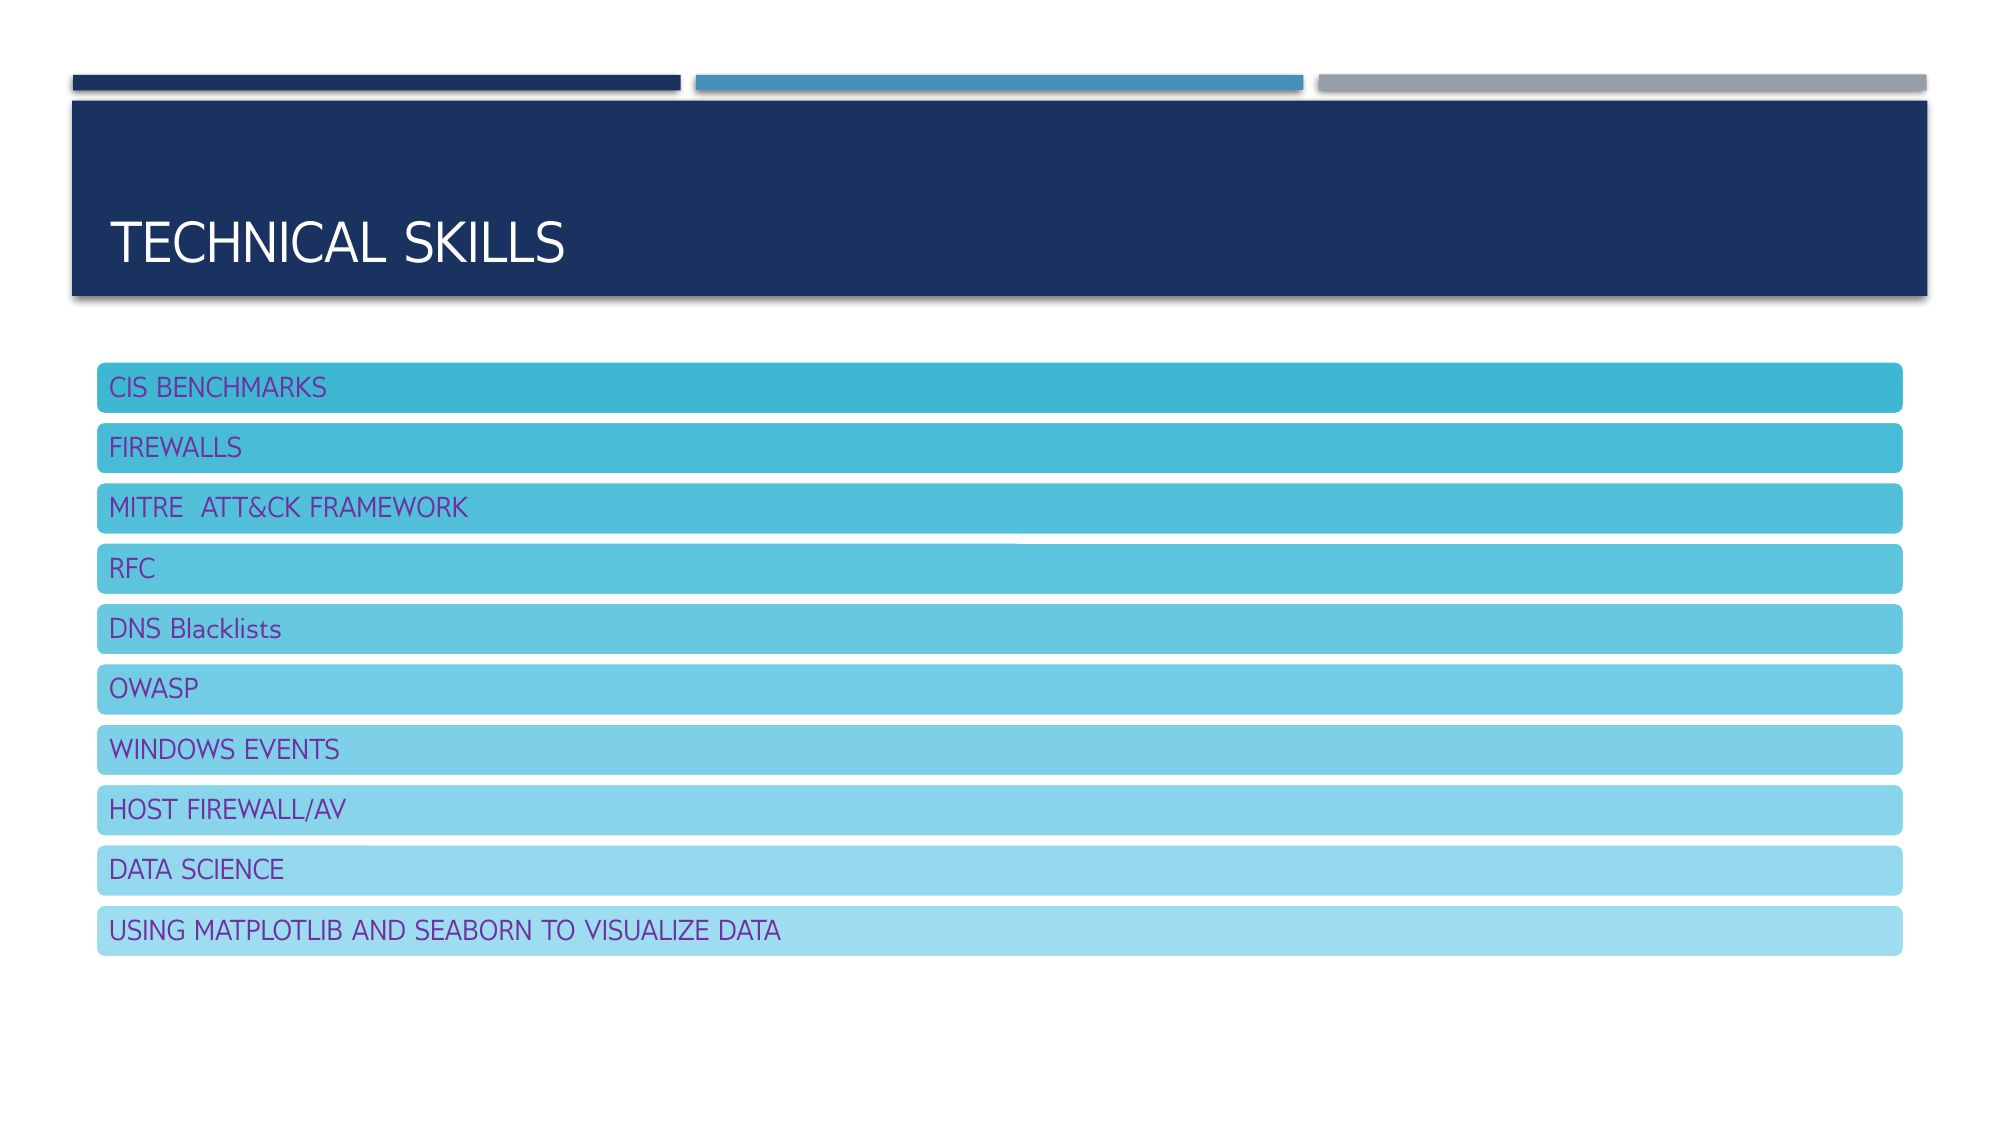

# Technical skills
CIS BENCHMARKS
FIREWALLS
MITRE  ATT&CK FRAMEWORK
RFC
DNS Blacklists
OWASP
WINDOWS EVENTS
HOST FIREWALL/AV
DATA SCIENCE
USING MATPLOTLIB AND SEABORN TO VISUALIZE DATA